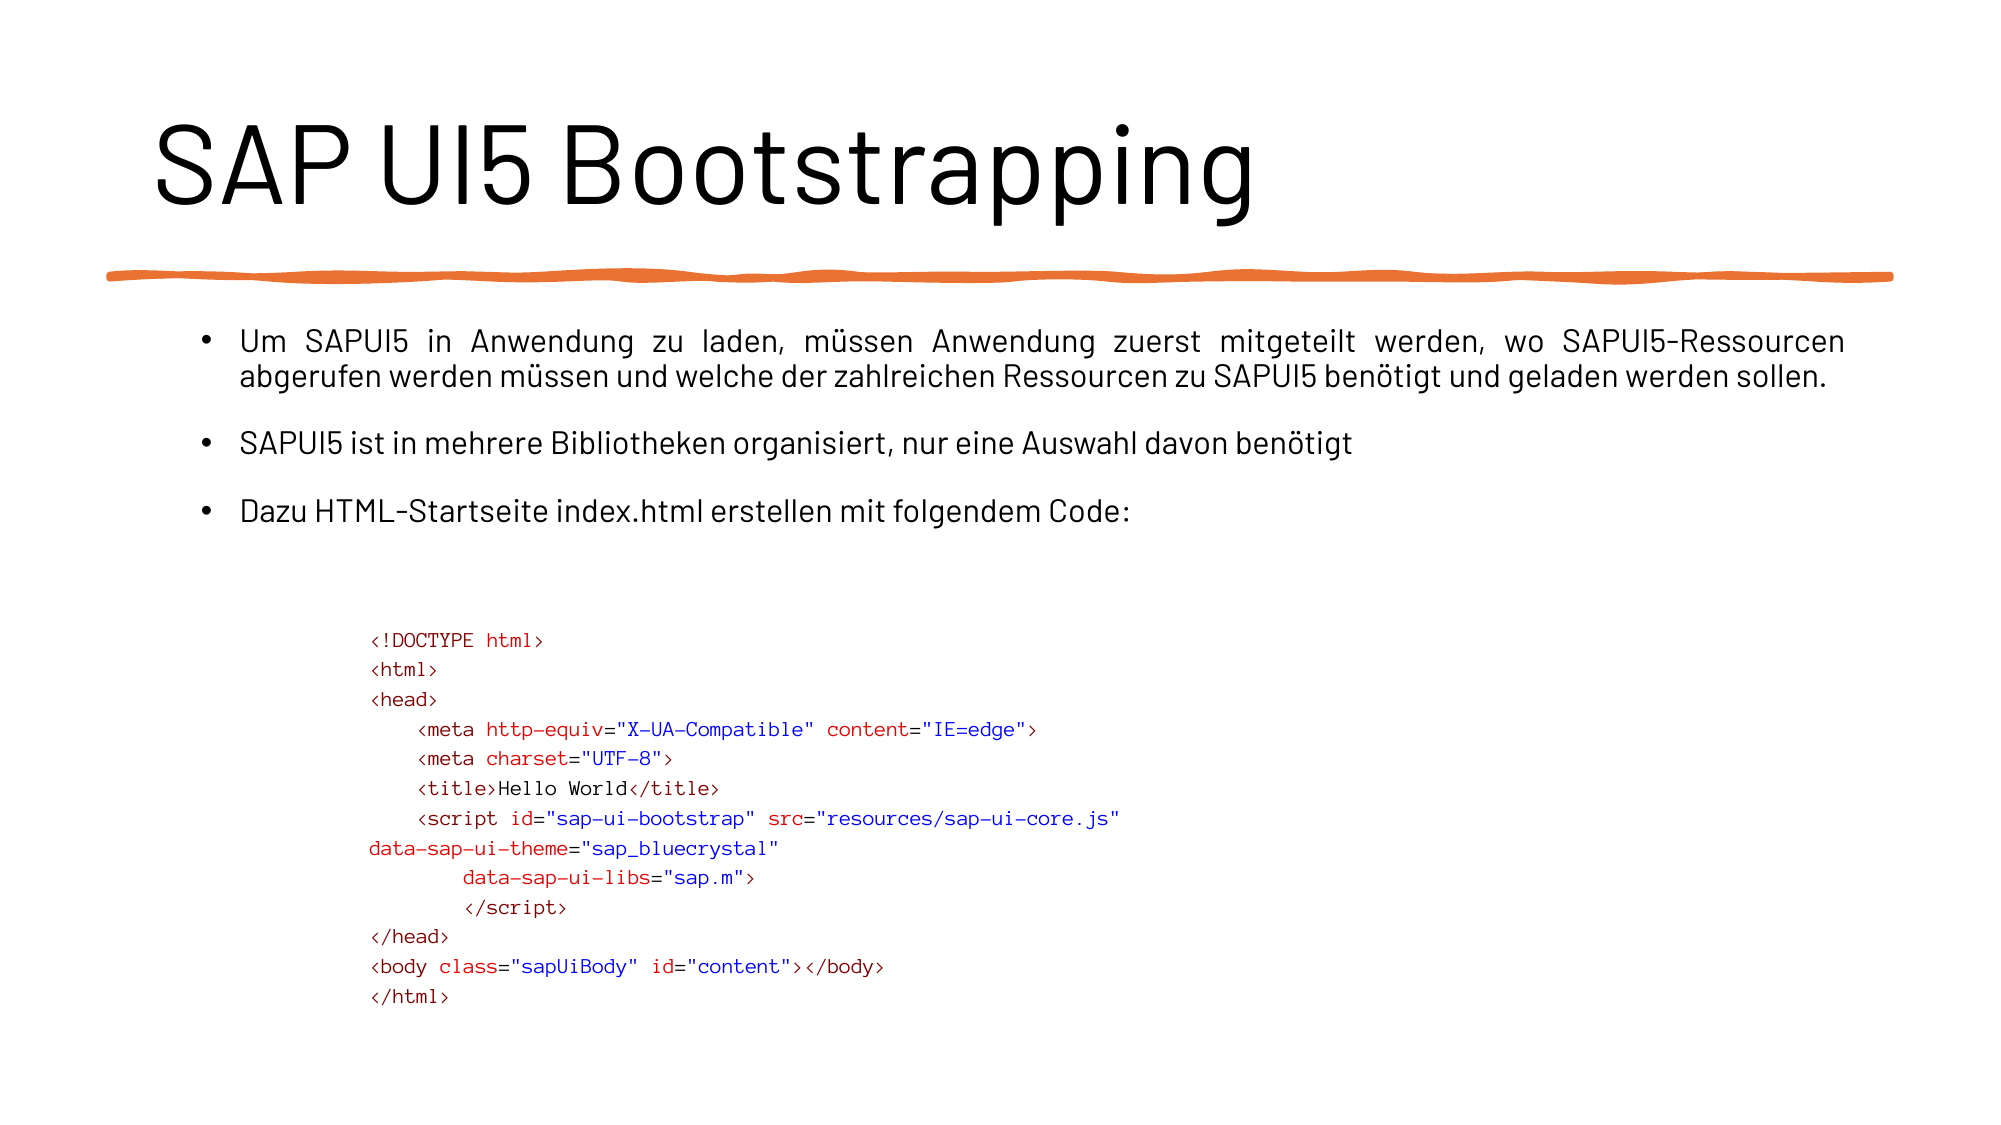

# SAP UI5 Bootstrapping

Um SAPUI5 in Anwendung zu laden, müssen Anwendung zuerst mitgeteilt werden, wo SAPUI5-Ressourcen abgerufen werden müssen und welche der zahlreichen Ressourcen zu SAPUI5 benötigt und geladen werden sollen.
SAPUI5 ist in mehrere Bibliotheken organisiert, nur eine Auswahl davon benötigt
Dazu HTML-Startseite index.html erstellen mit folgendem Code:

<!DOCTYPE html>
<html>
<head>
    <meta http-equiv="X-UA-Compatible" content="IE=edge">
    <meta charset="UTF-8">
    <title>Hello World</title>
    <script id="sap-ui-bootstrap" src="resources/sap-ui-core.js" data-sap-ui-theme="sap_bluecrystal"
        data-sap-ui-libs="sap.m">
        </script>
</head>
<body class="sapUiBody" id="content"></body>
</html>